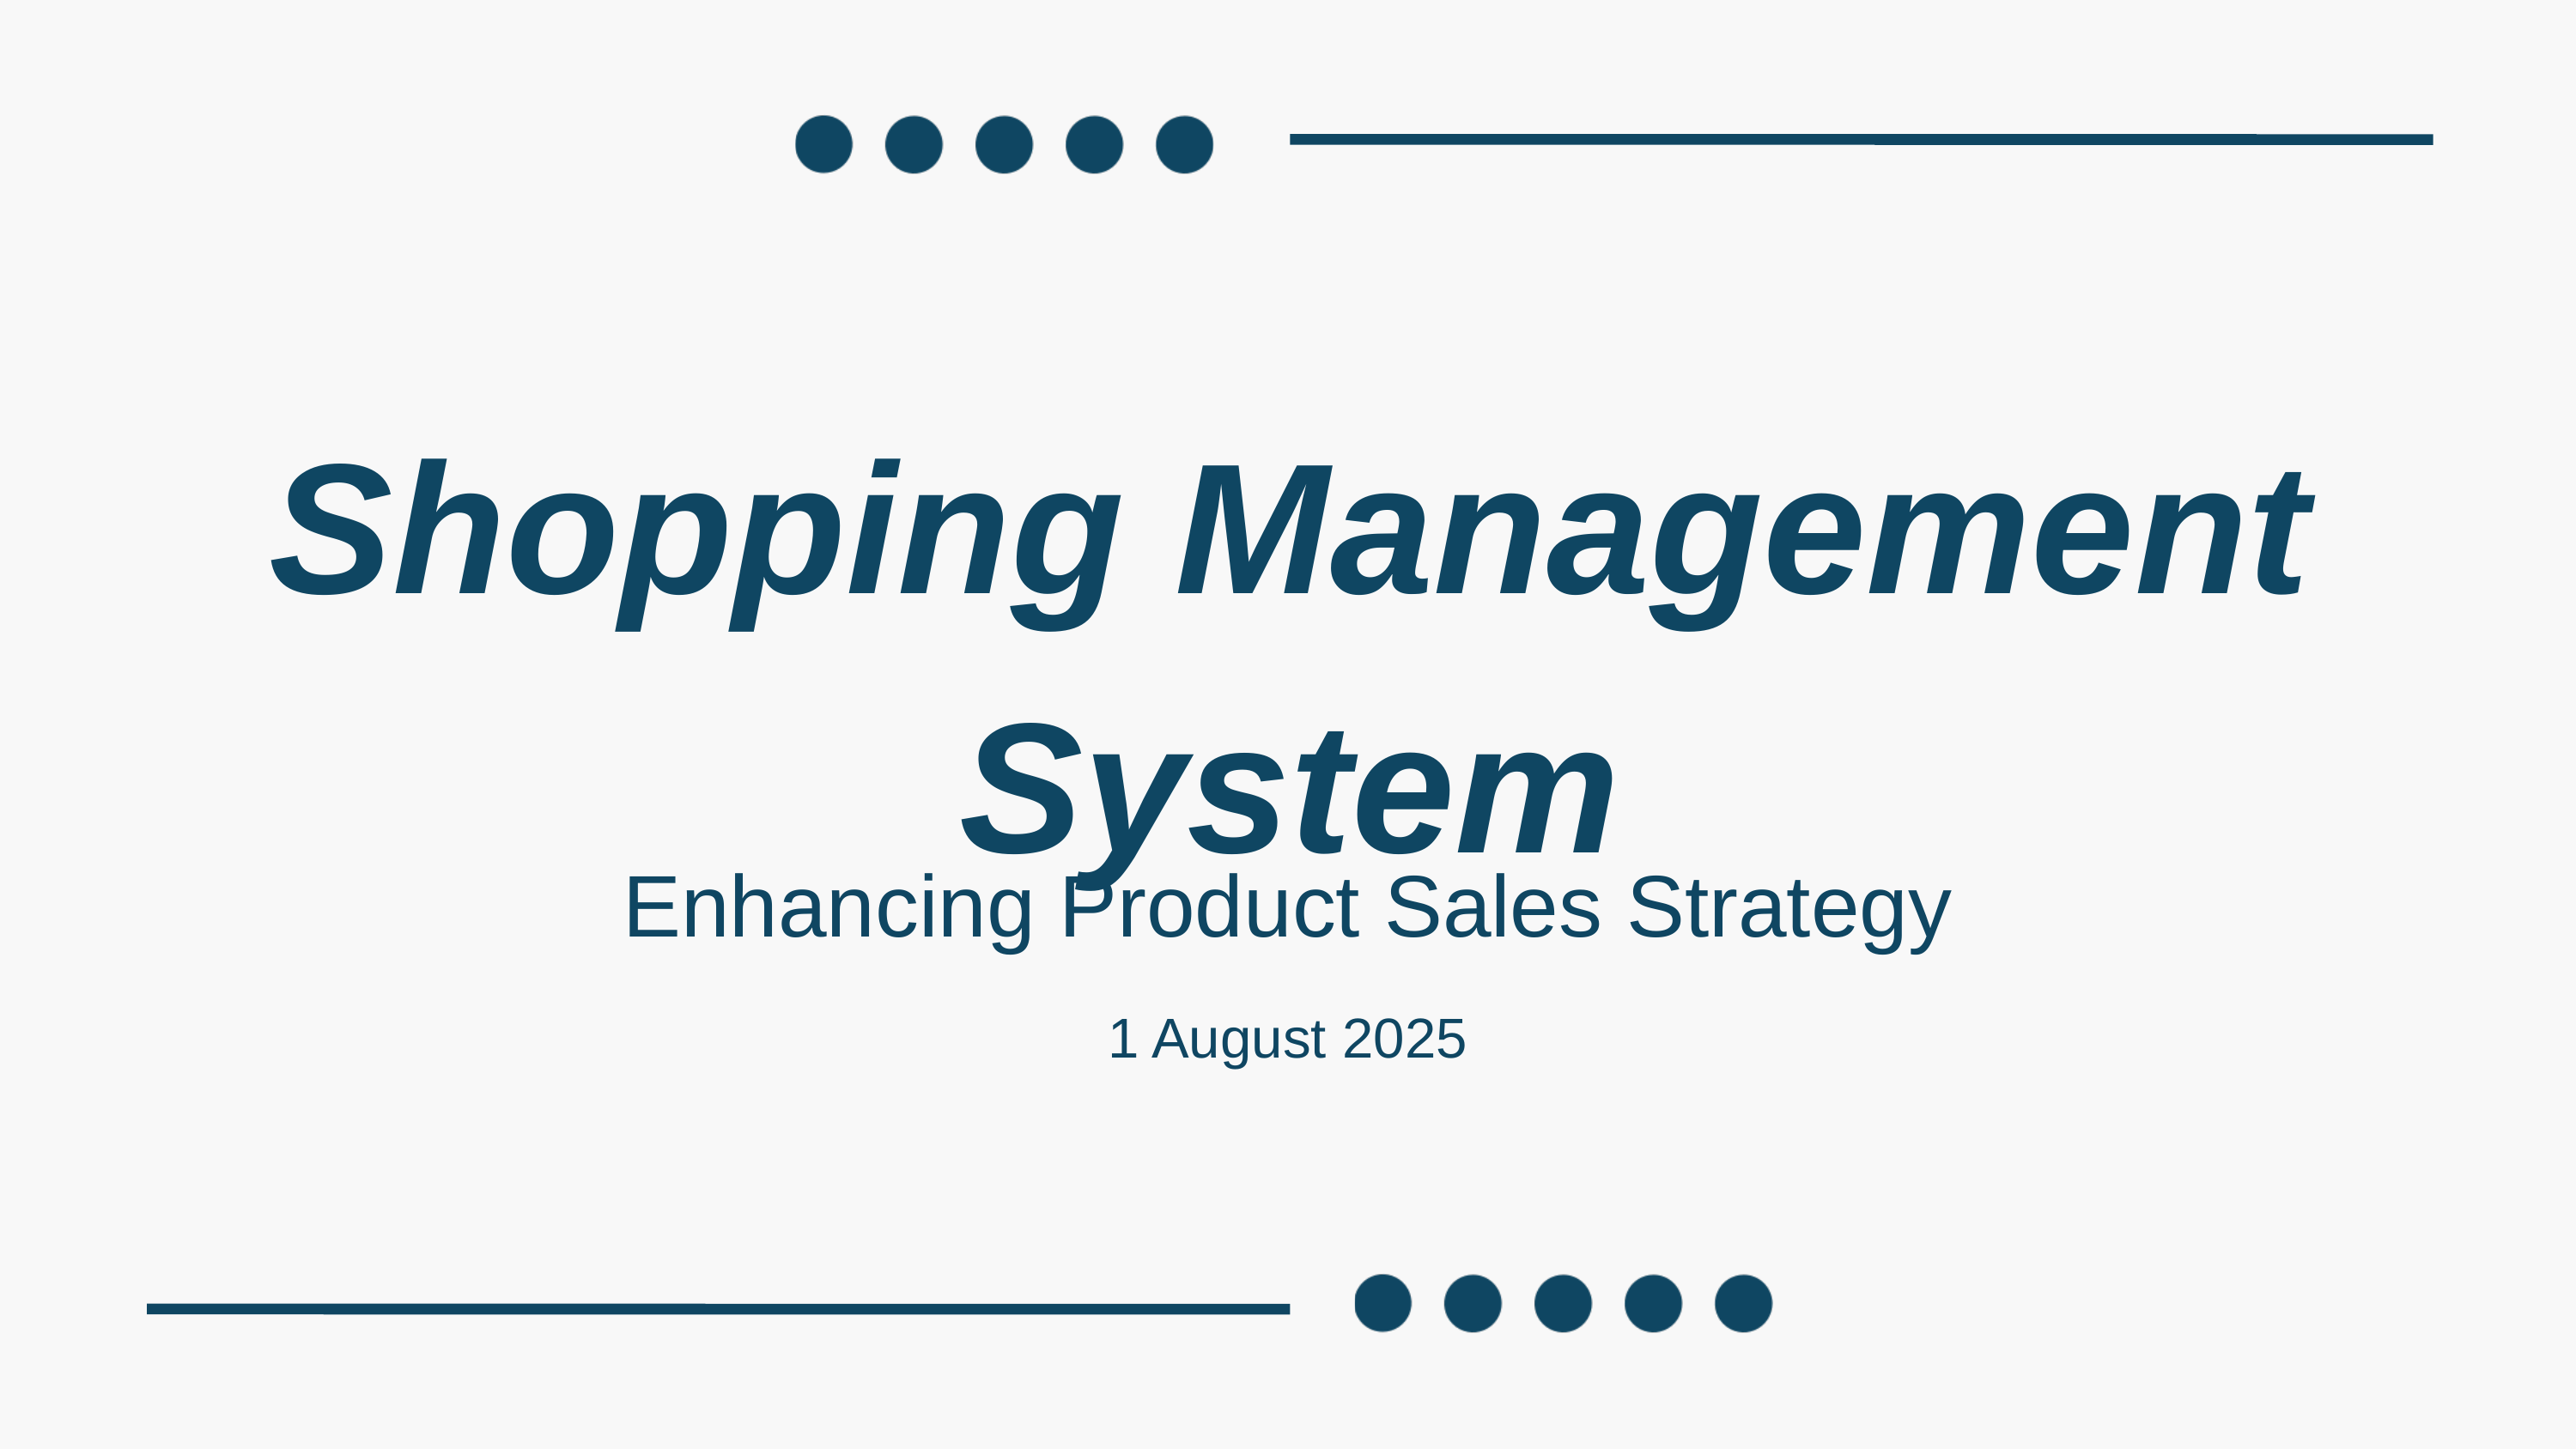

Shopping Management System
Enhancing Product Sales Strategy
1 August 2025